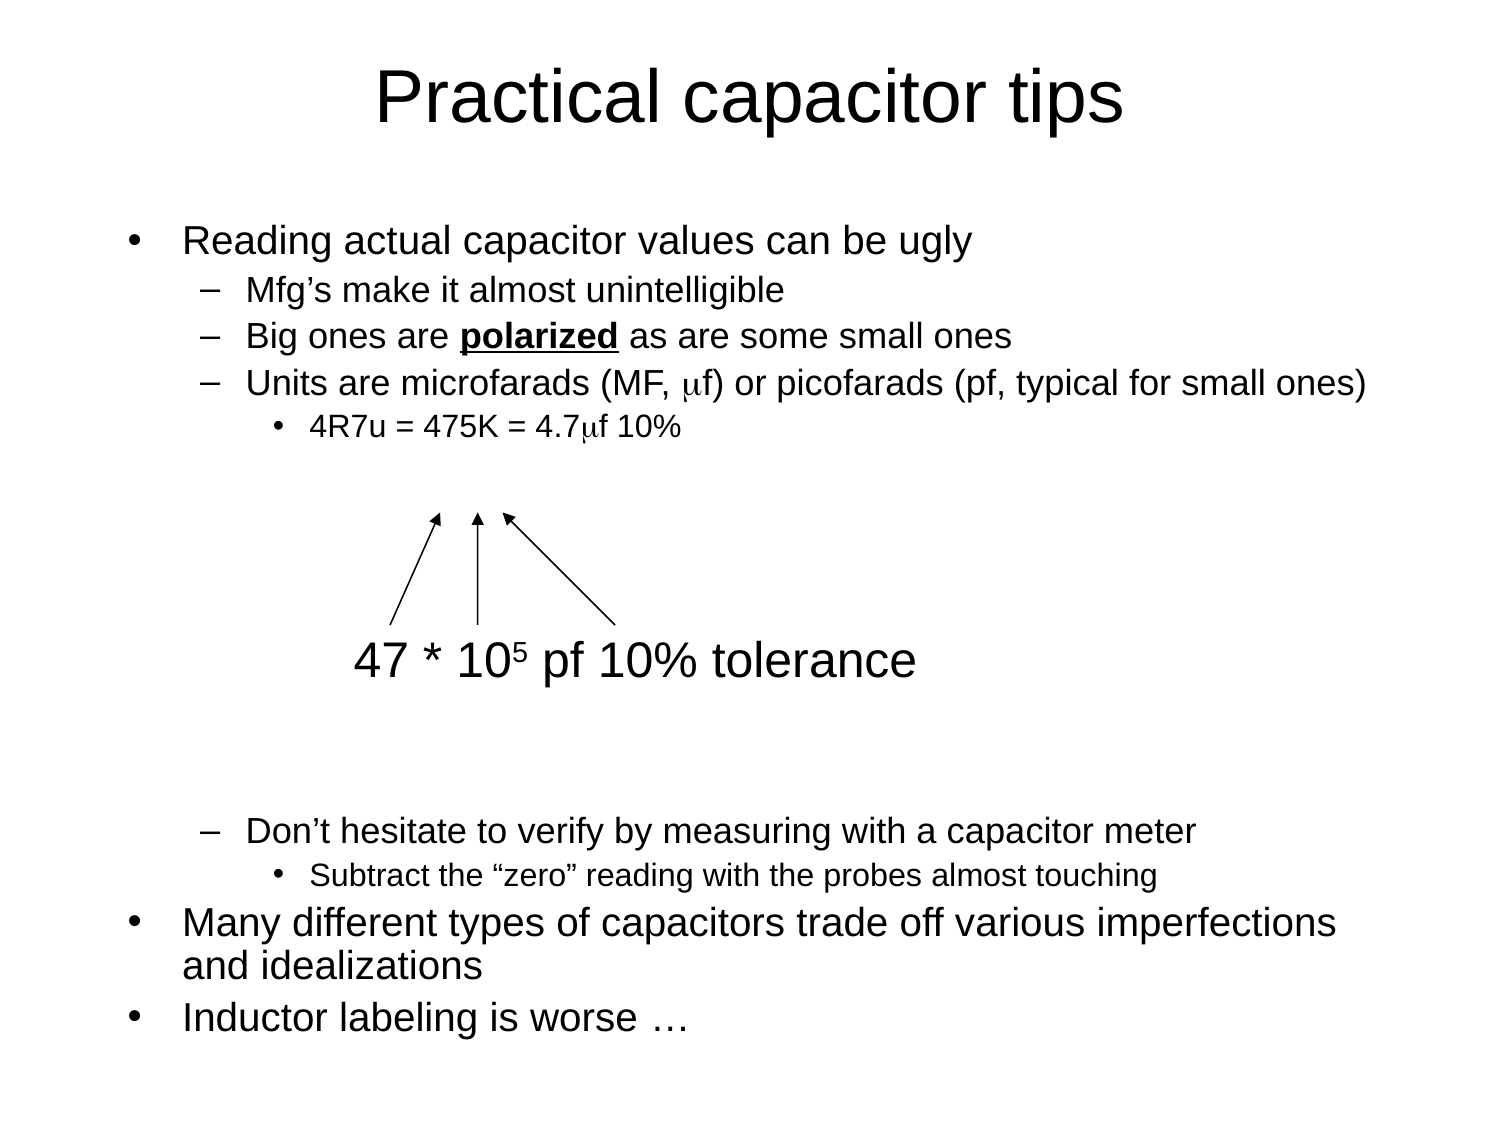

# Practical capacitor tips
Reading actual capacitor values can be ugly
Mfg’s make it almost unintelligible
Big ones are polarized as are some small ones
Units are microfarads (MF, μf) or picofarads (pf, typical for small ones)
4R7u = 475K = 4.7μf 10%

Don’t hesitate to verify by measuring with a capacitor meter
Subtract the “zero” reading with the probes almost touching
Many different types of capacitors trade off various imperfections and idealizations
Inductor labeling is worse …

47 * 105 pf 10% tolerance